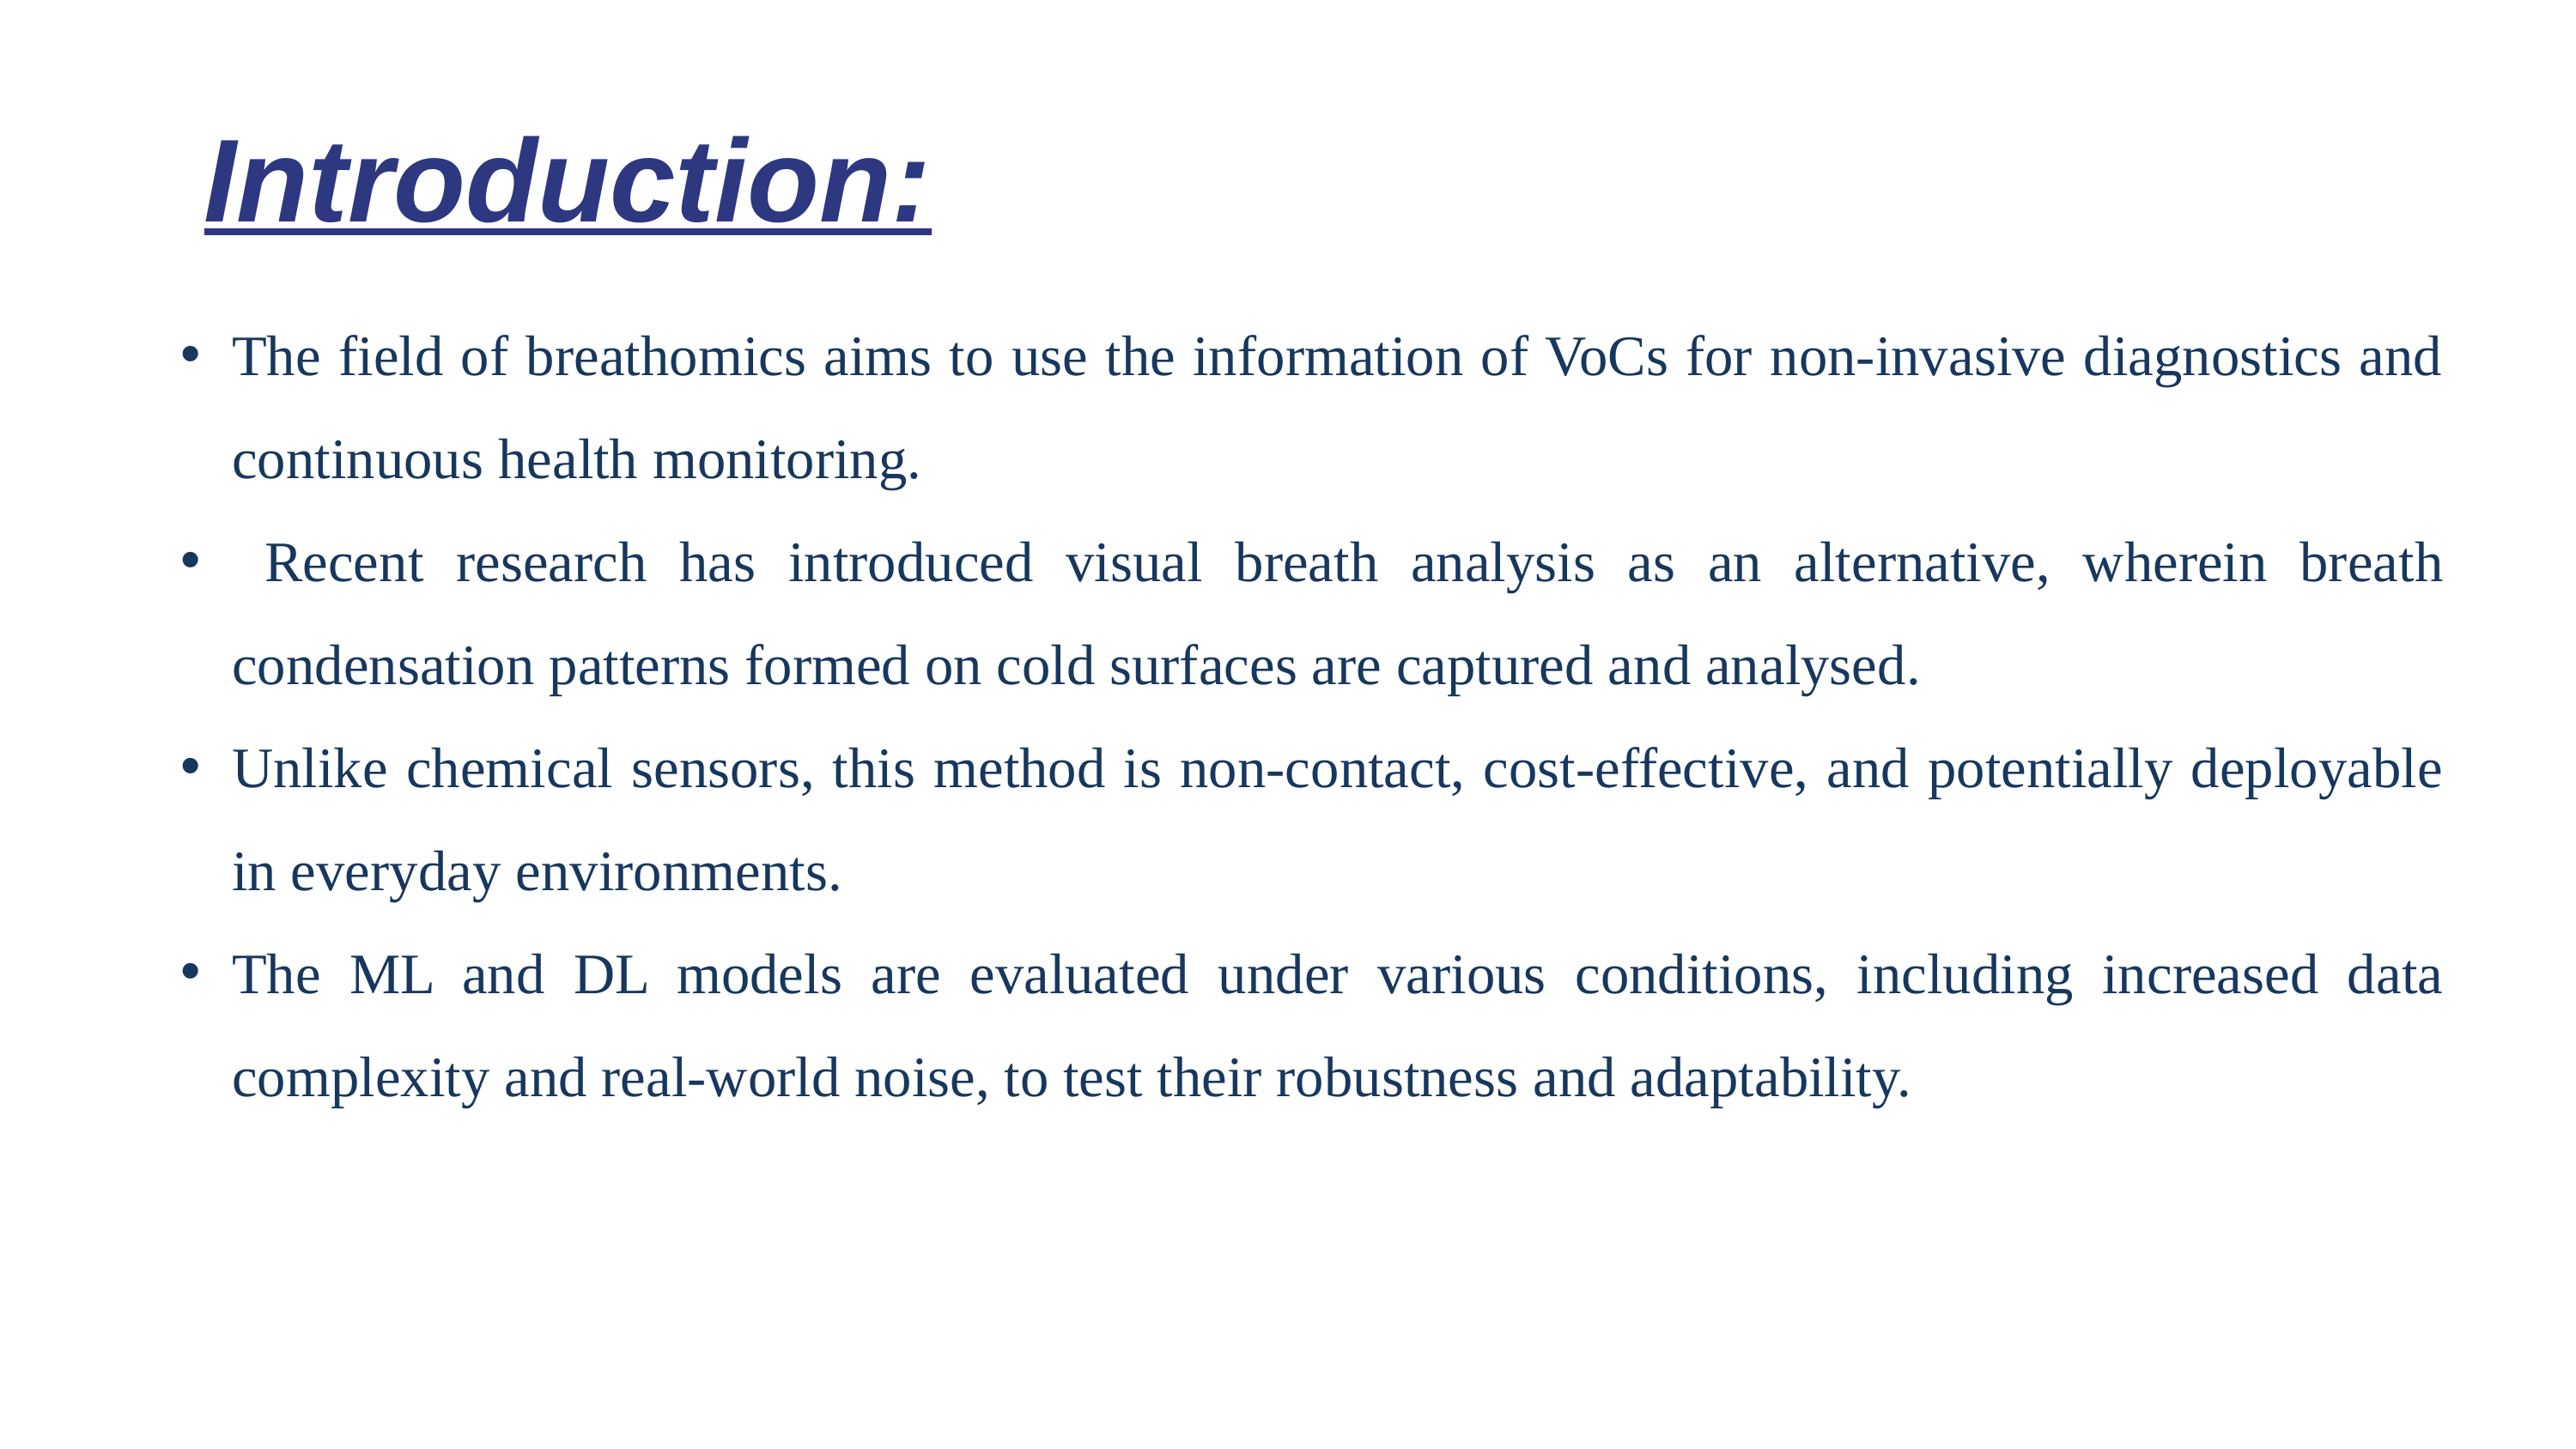

Introduction:
The field of breathomics aims to use the information of VoCs for non-invasive diagnostics and continuous health monitoring.
 Recent research has introduced visual breath analysis as an alternative, wherein breath condensation patterns formed on cold surfaces are captured and analysed.
Unlike chemical sensors, this method is non-contact, cost-effective, and potentially deployable in everyday environments.
The ML and DL models are evaluated under various conditions, including increased data complexity and real-world noise, to test their robustness and adaptability.